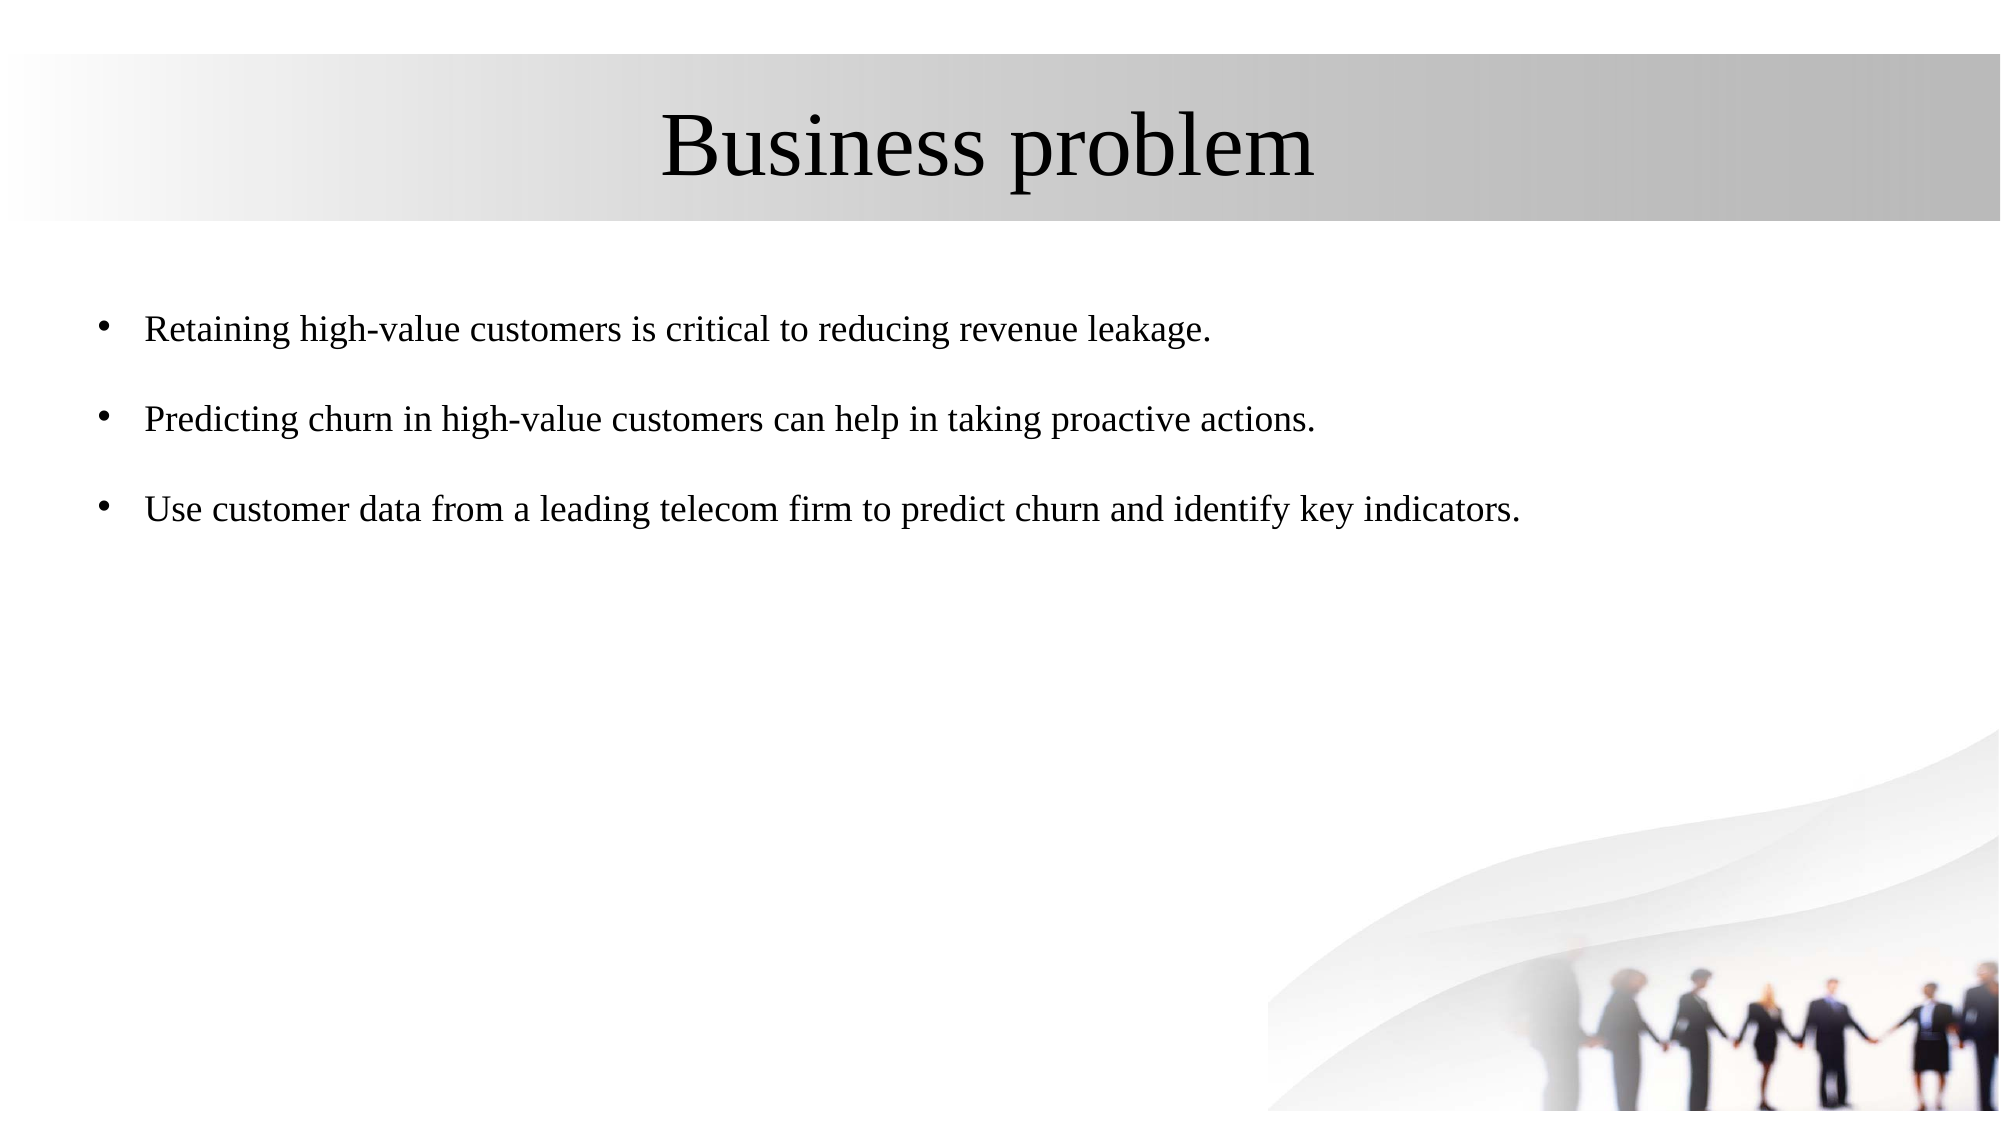

# Business problem

Retaining high-value customers is critical to reducing revenue leakage.

Predicting churn in high-value customers can help in taking proactive actions.

Use customer data from a leading telecom firm to predict churn and identify key indicators.